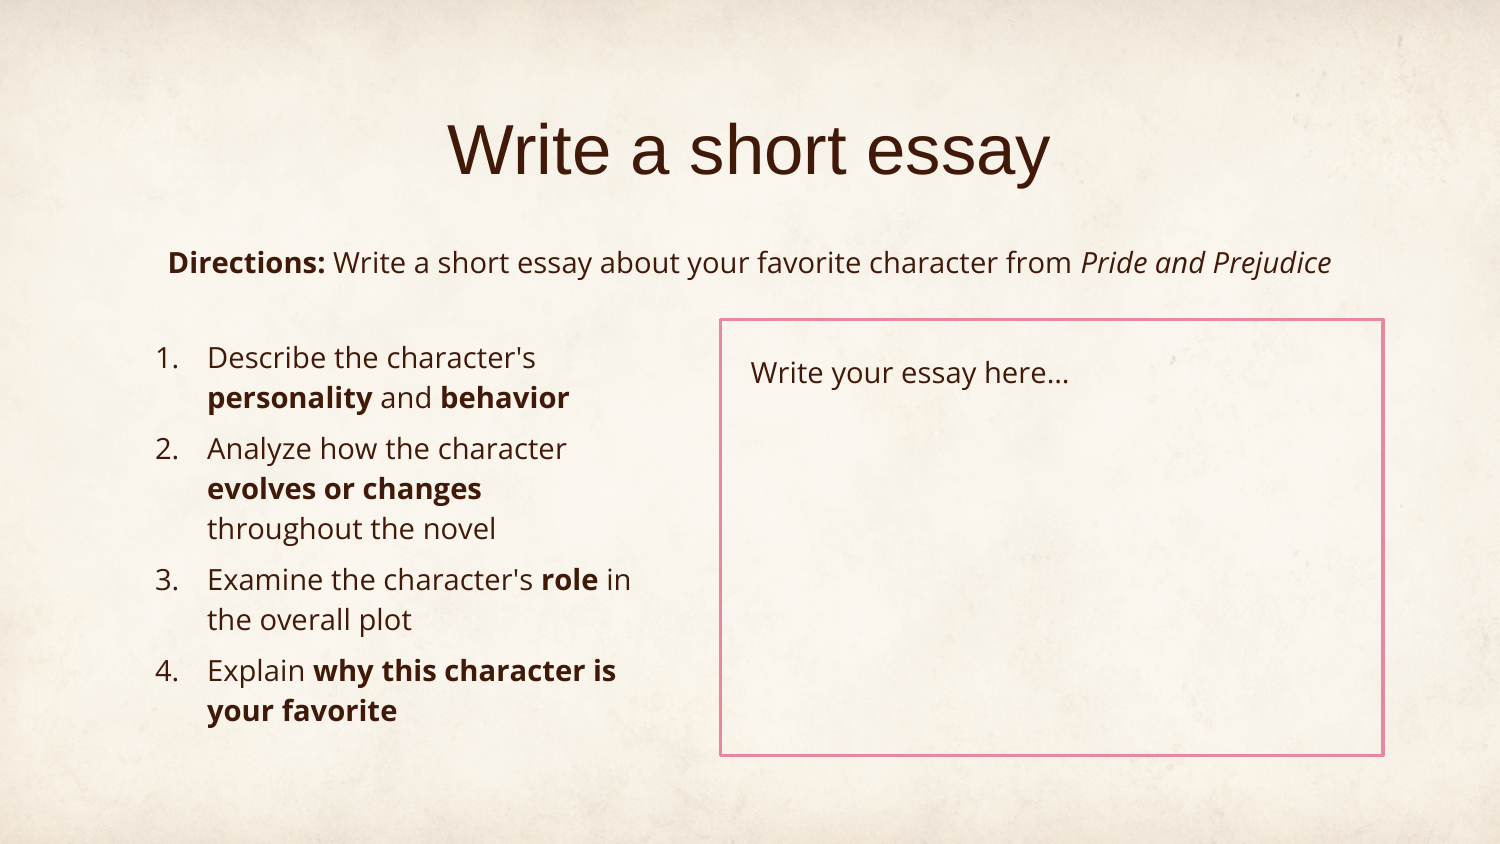

# Write a short essay
Directions: Write a short essay about your favorite character from Pride and Prejudice
Write your essay here…
Describe the character's personality and behavior
Analyze how the character evolves or changes throughout the novel
Examine the character's role in the overall plot
Explain why this character is your favorite